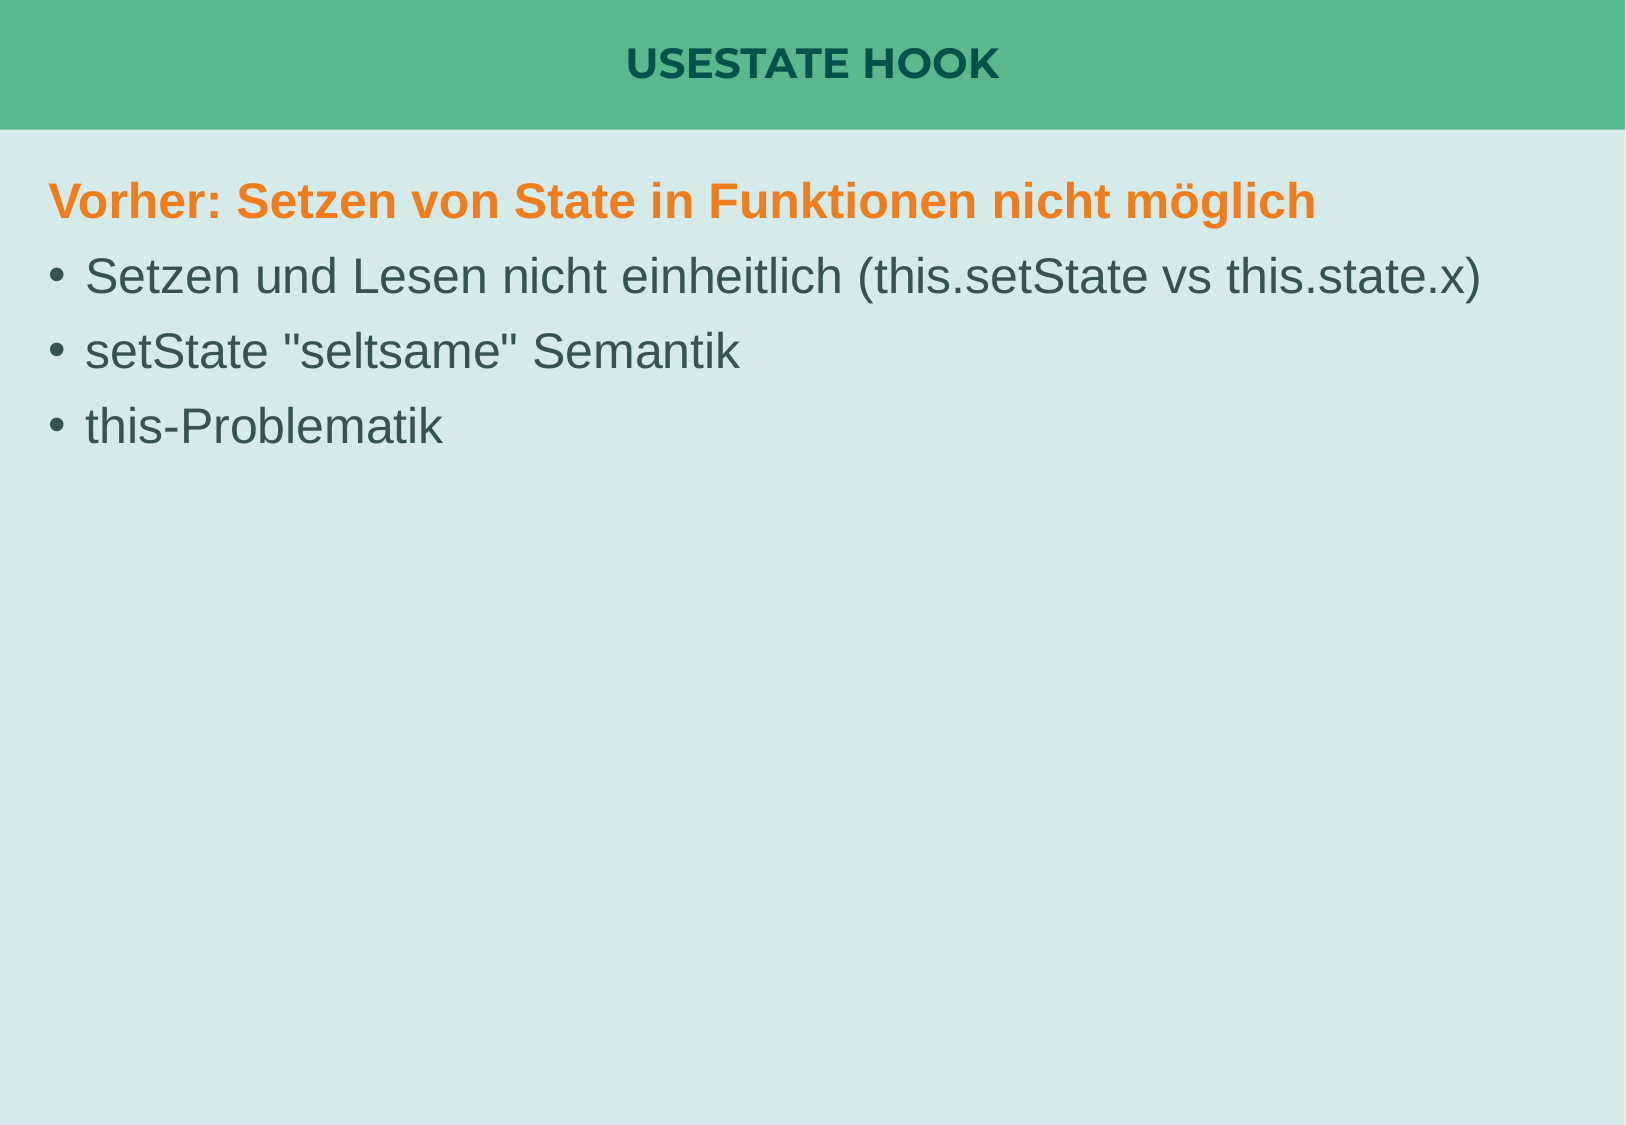

# useState Hook
Vorher: Setzen von State in Funktionen nicht möglich
Setzen und Lesen nicht einheitlich (this.setState vs this.state.x)
setState "seltsame" Semantik
this-Problematik

Beispiel: ChatPage oder Tabs

Beispiel: UserStatsPage für fetch ?